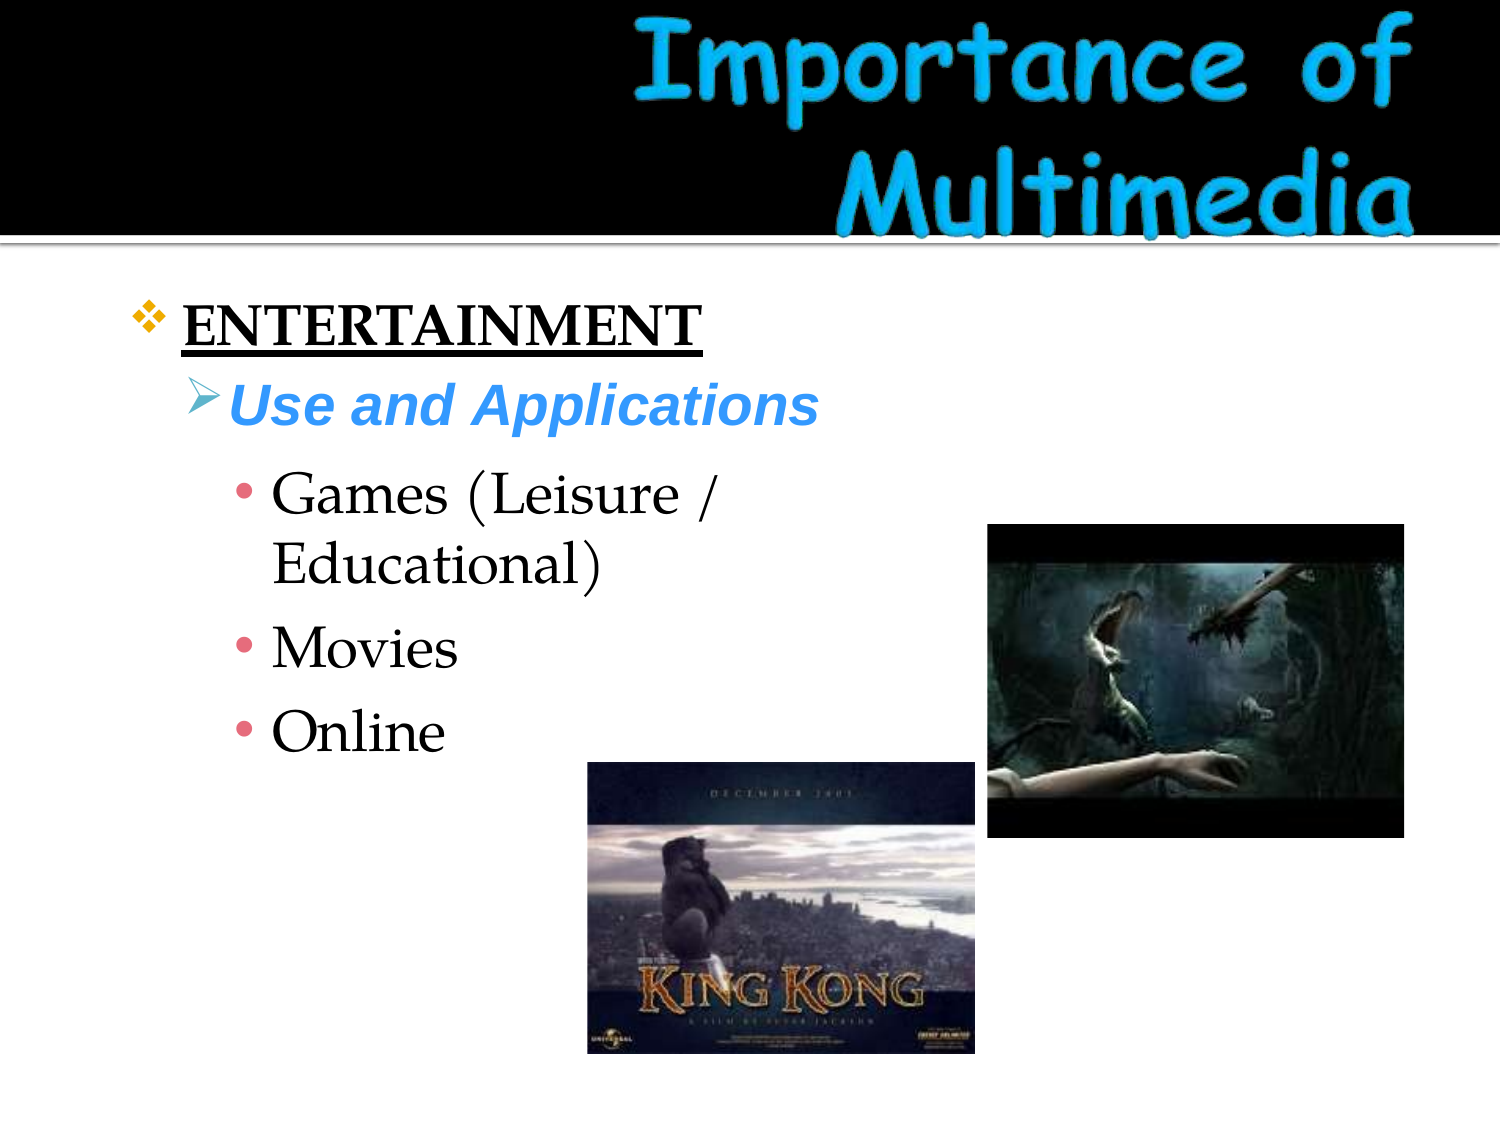

ENTERTAINMENT
Use and Applications
Games (Leisure / Educational)
Movies
Online